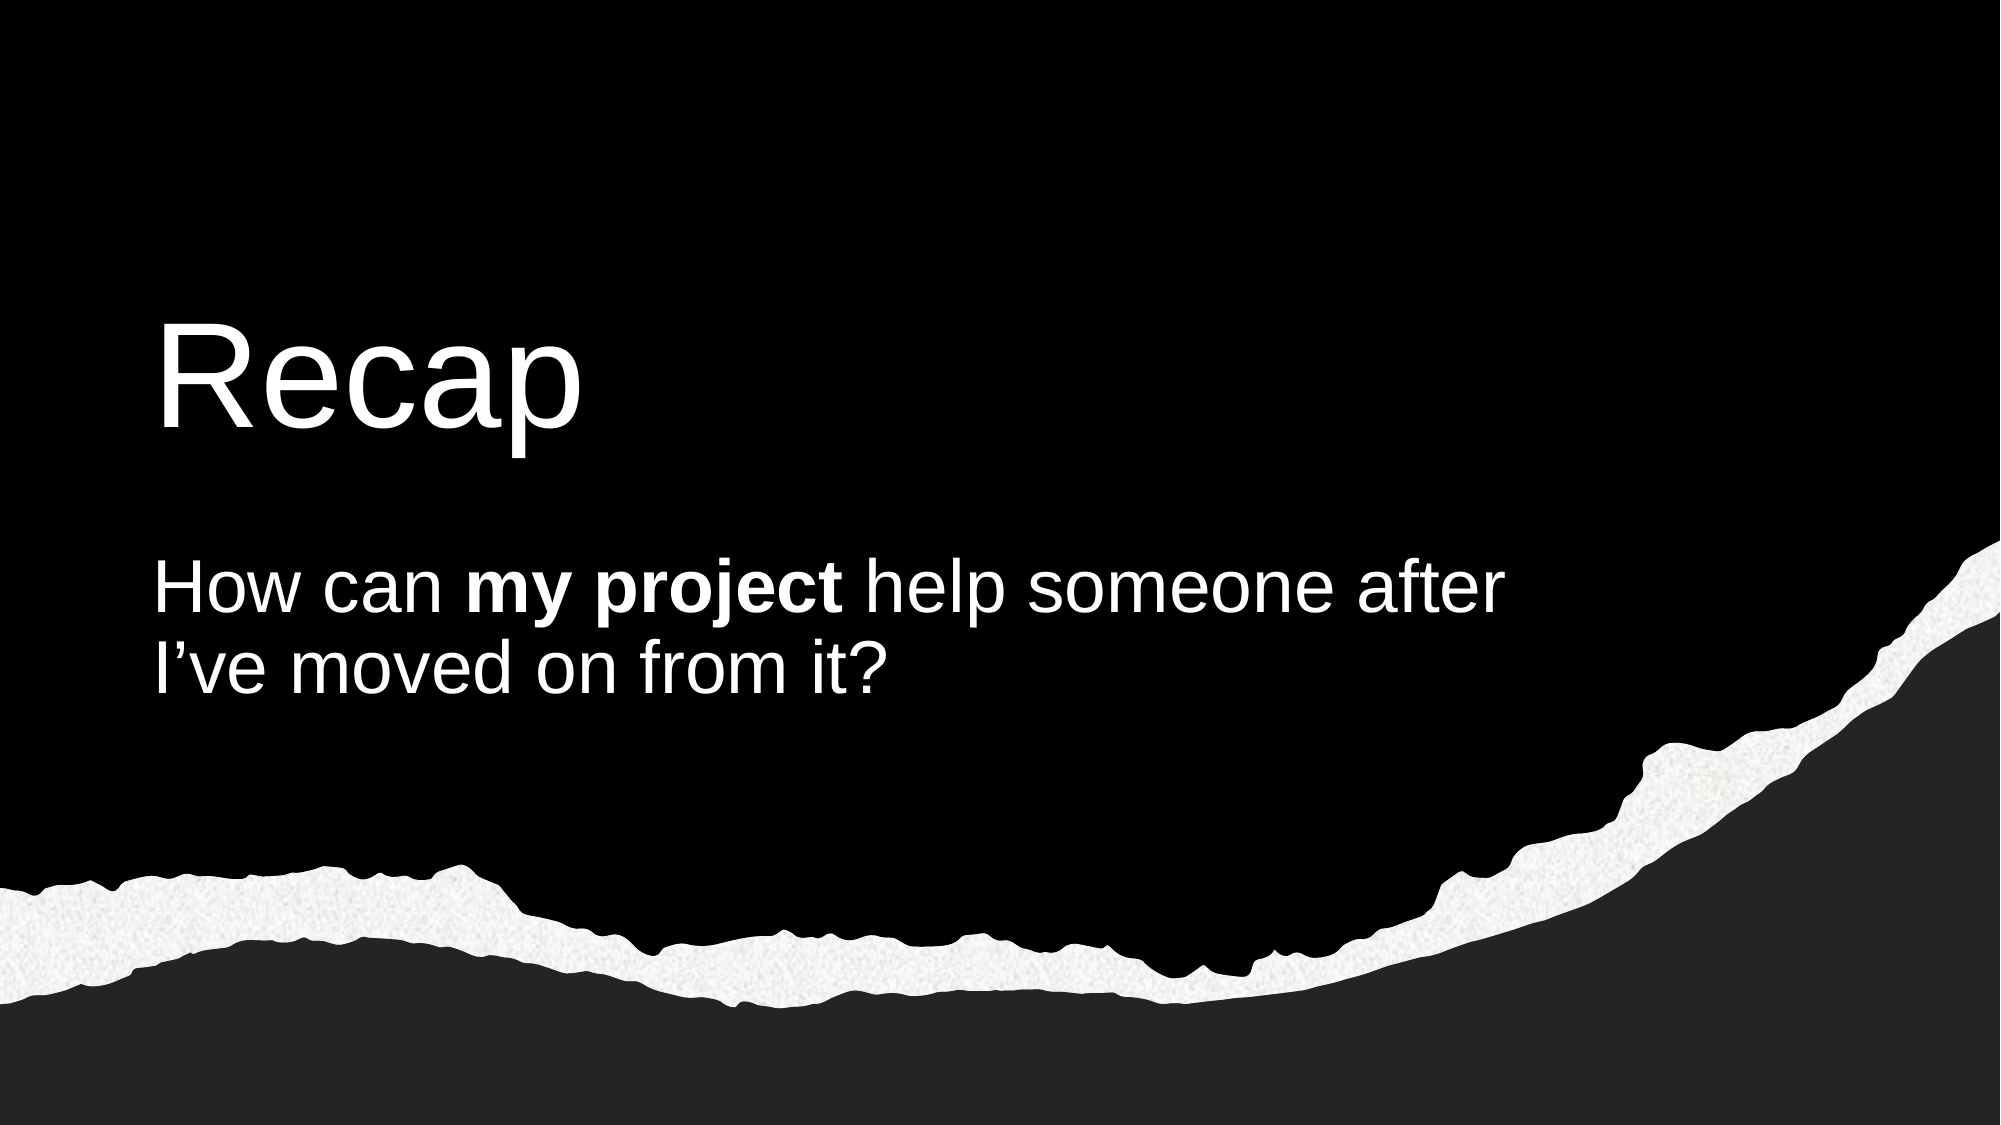

# Recap

How can my project help someone after I’ve moved on from it?